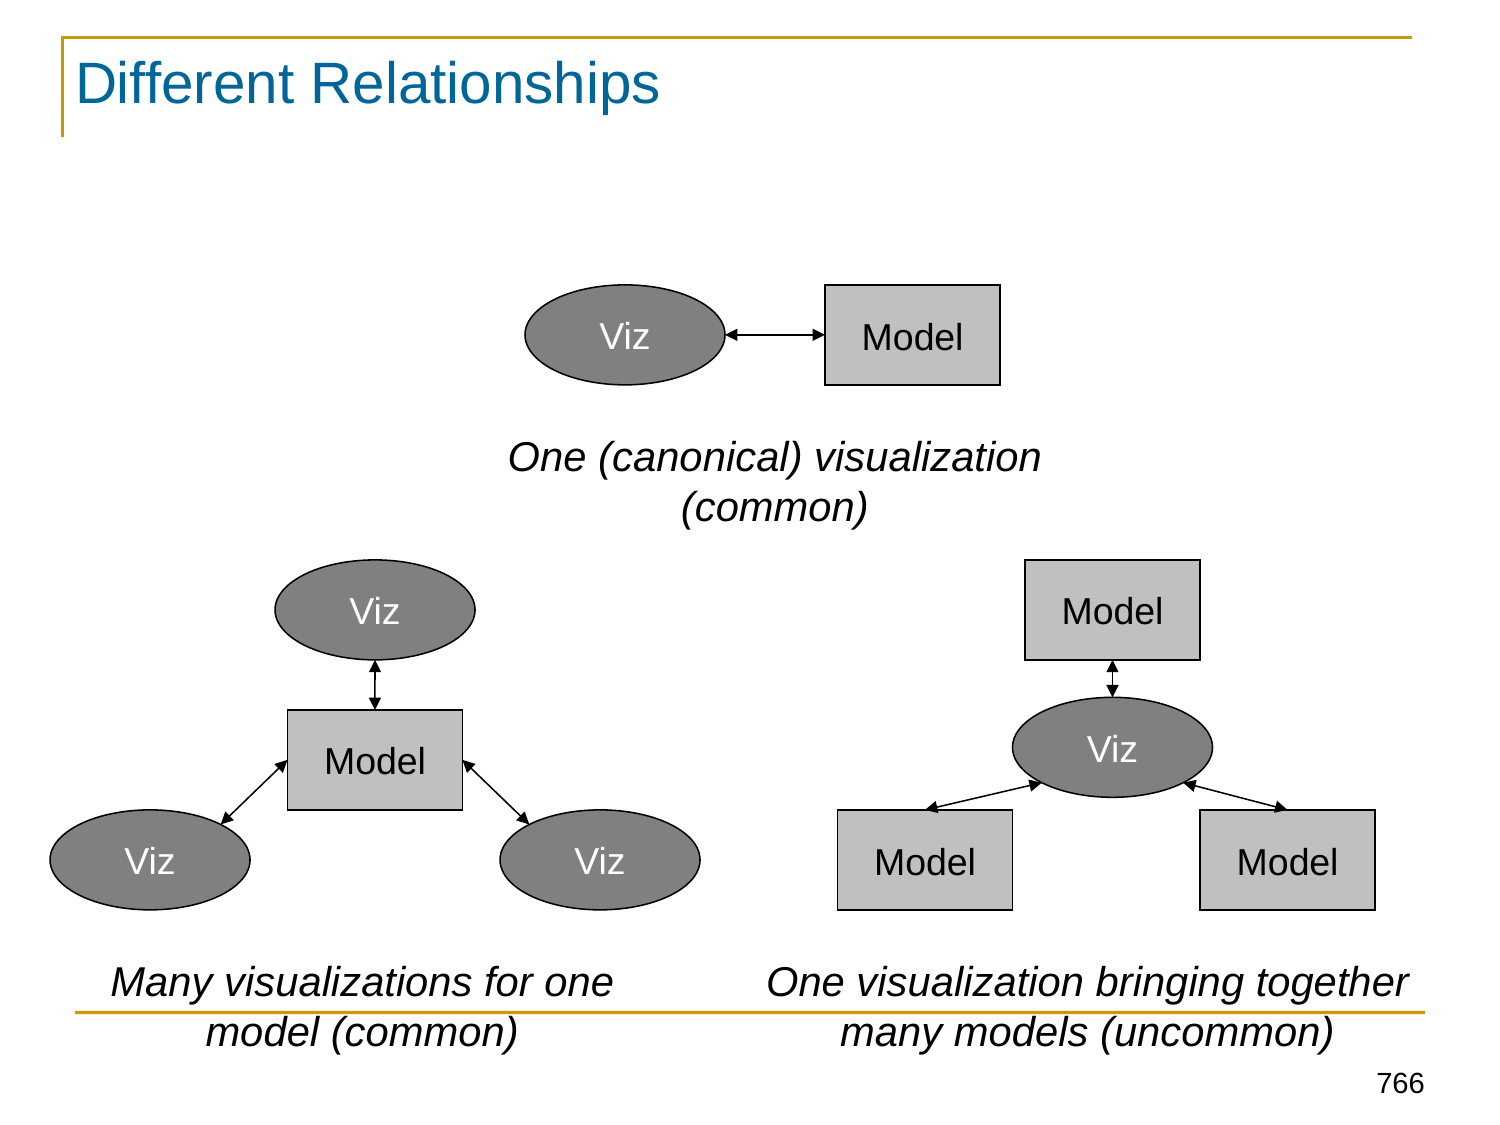

# Different Relationships
Viz
Model
One (canonical) visualization
(common)
Viz
Model
Viz
Model
Viz
Viz
Model
Model
Many visualizations for one model (common)
One visualization bringing together many models (uncommon)
766